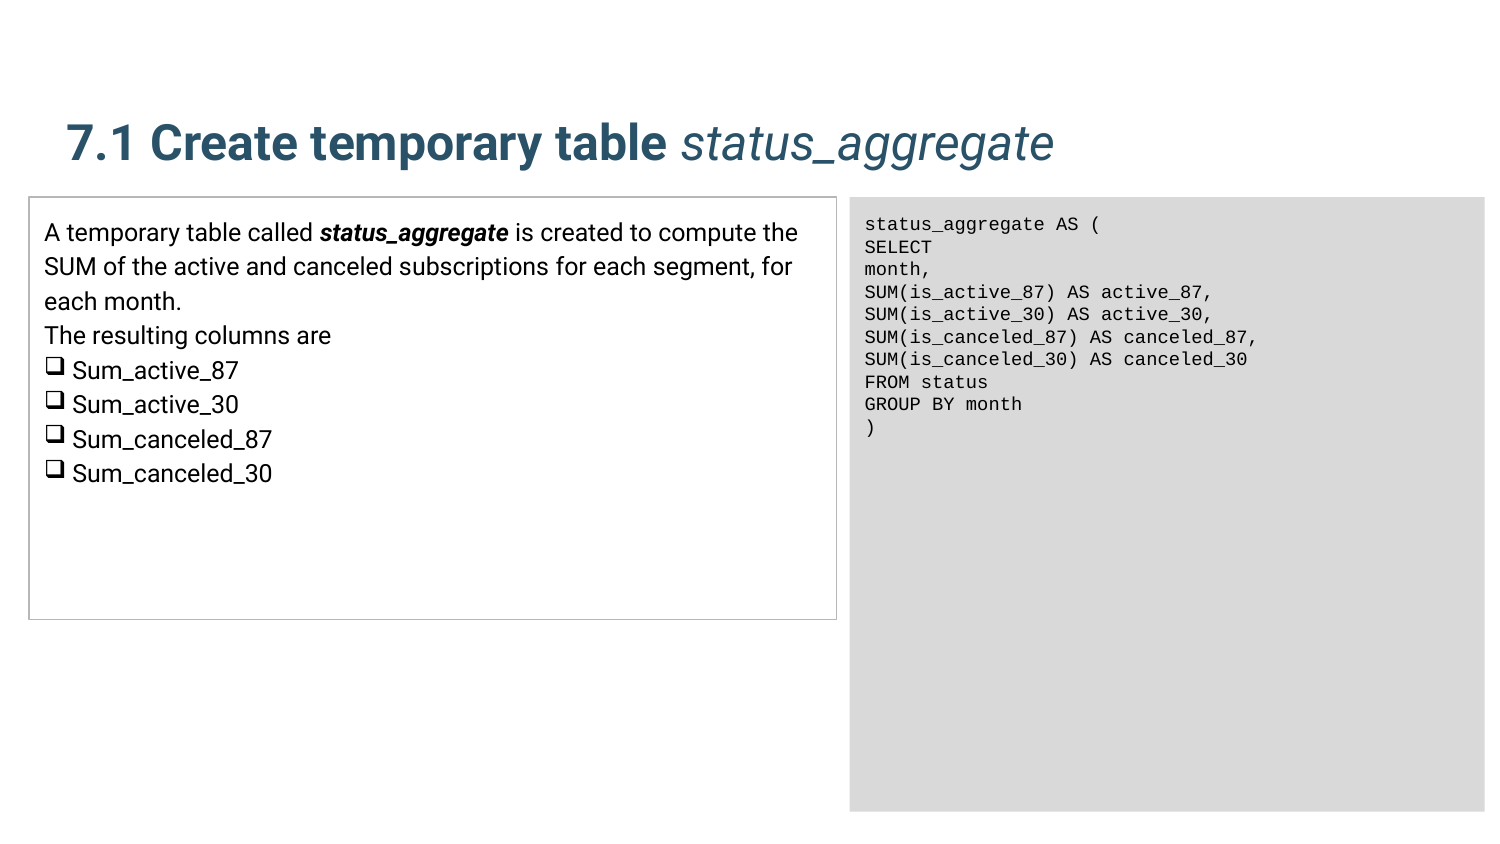

7.1 Create temporary table status_aggregate
A temporary table called status_aggregate is created to compute the SUM of the active and canceled subscriptions for each segment, for each month.
The resulting columns are
Sum_active_87
Sum_active_30
Sum_canceled_87
Sum_canceled_30

status_aggregate AS (
SELECT
month,
SUM(is_active_87) AS active_87,
SUM(is_active_30) AS active_30,
SUM(is_canceled_87) AS canceled_87,
SUM(is_canceled_30) AS canceled_30
FROM status
GROUP BY month
)